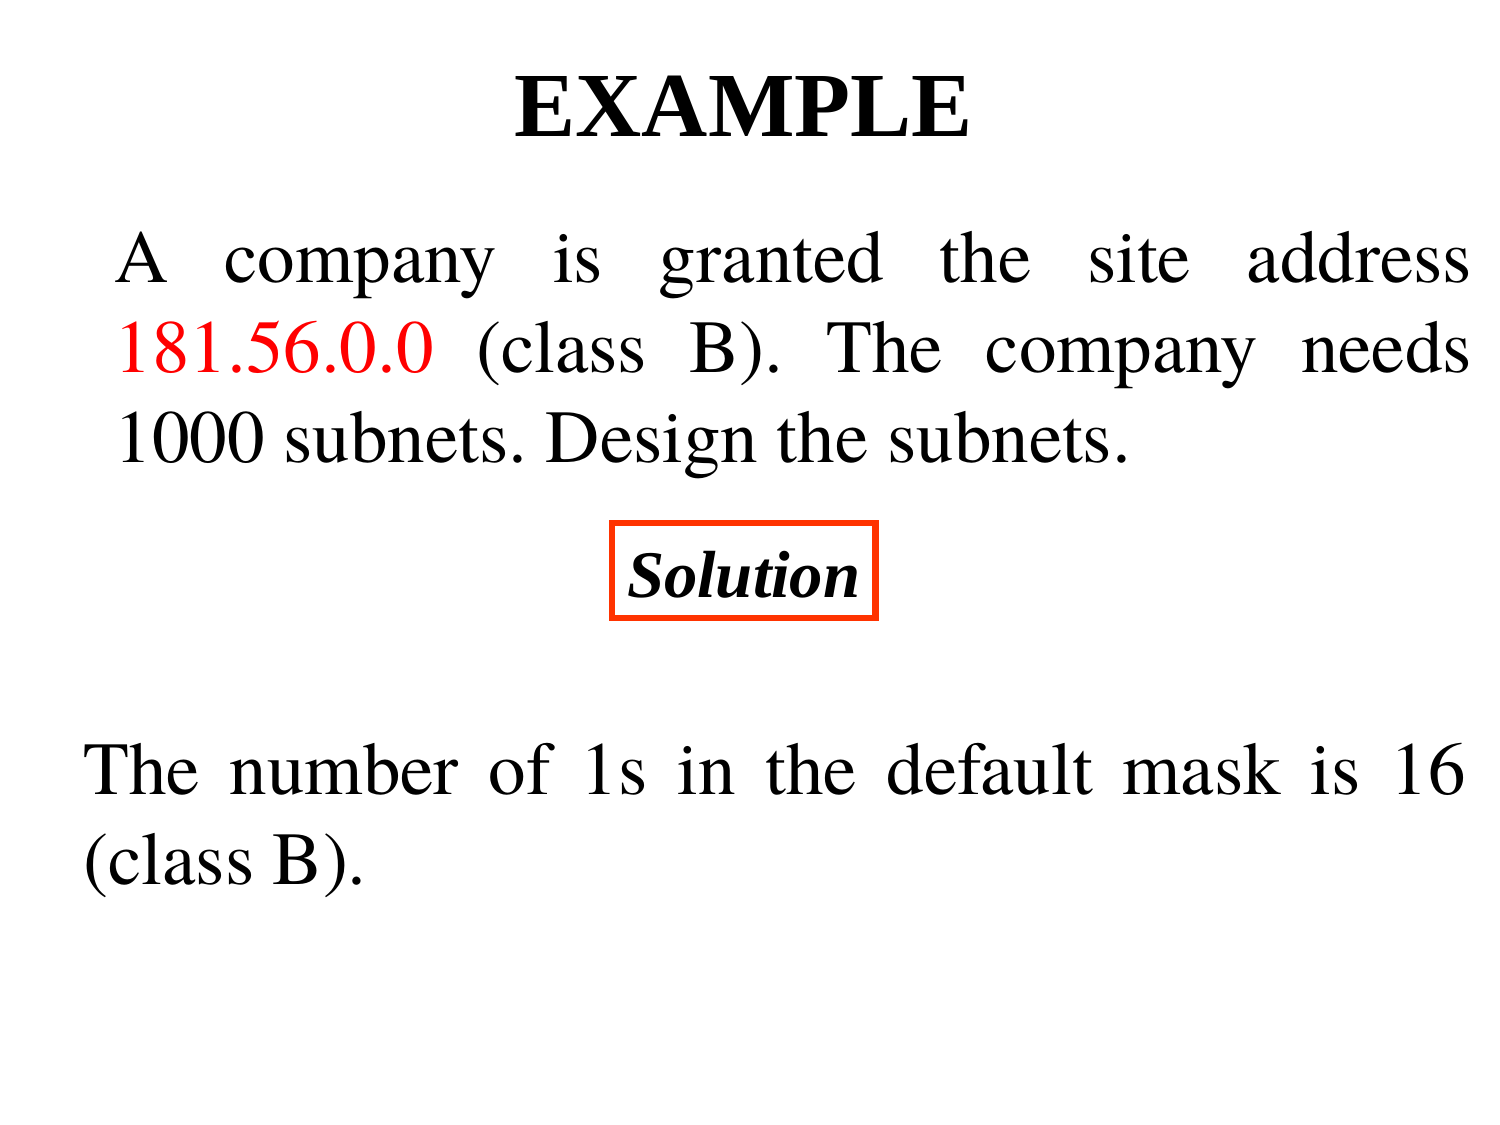

Example
A company is granted the site address 181.56.0.0 (class B). The company needs 1000 subnets. Design the subnets.
Solution
The number of 1s in the default mask is 16 (class B).